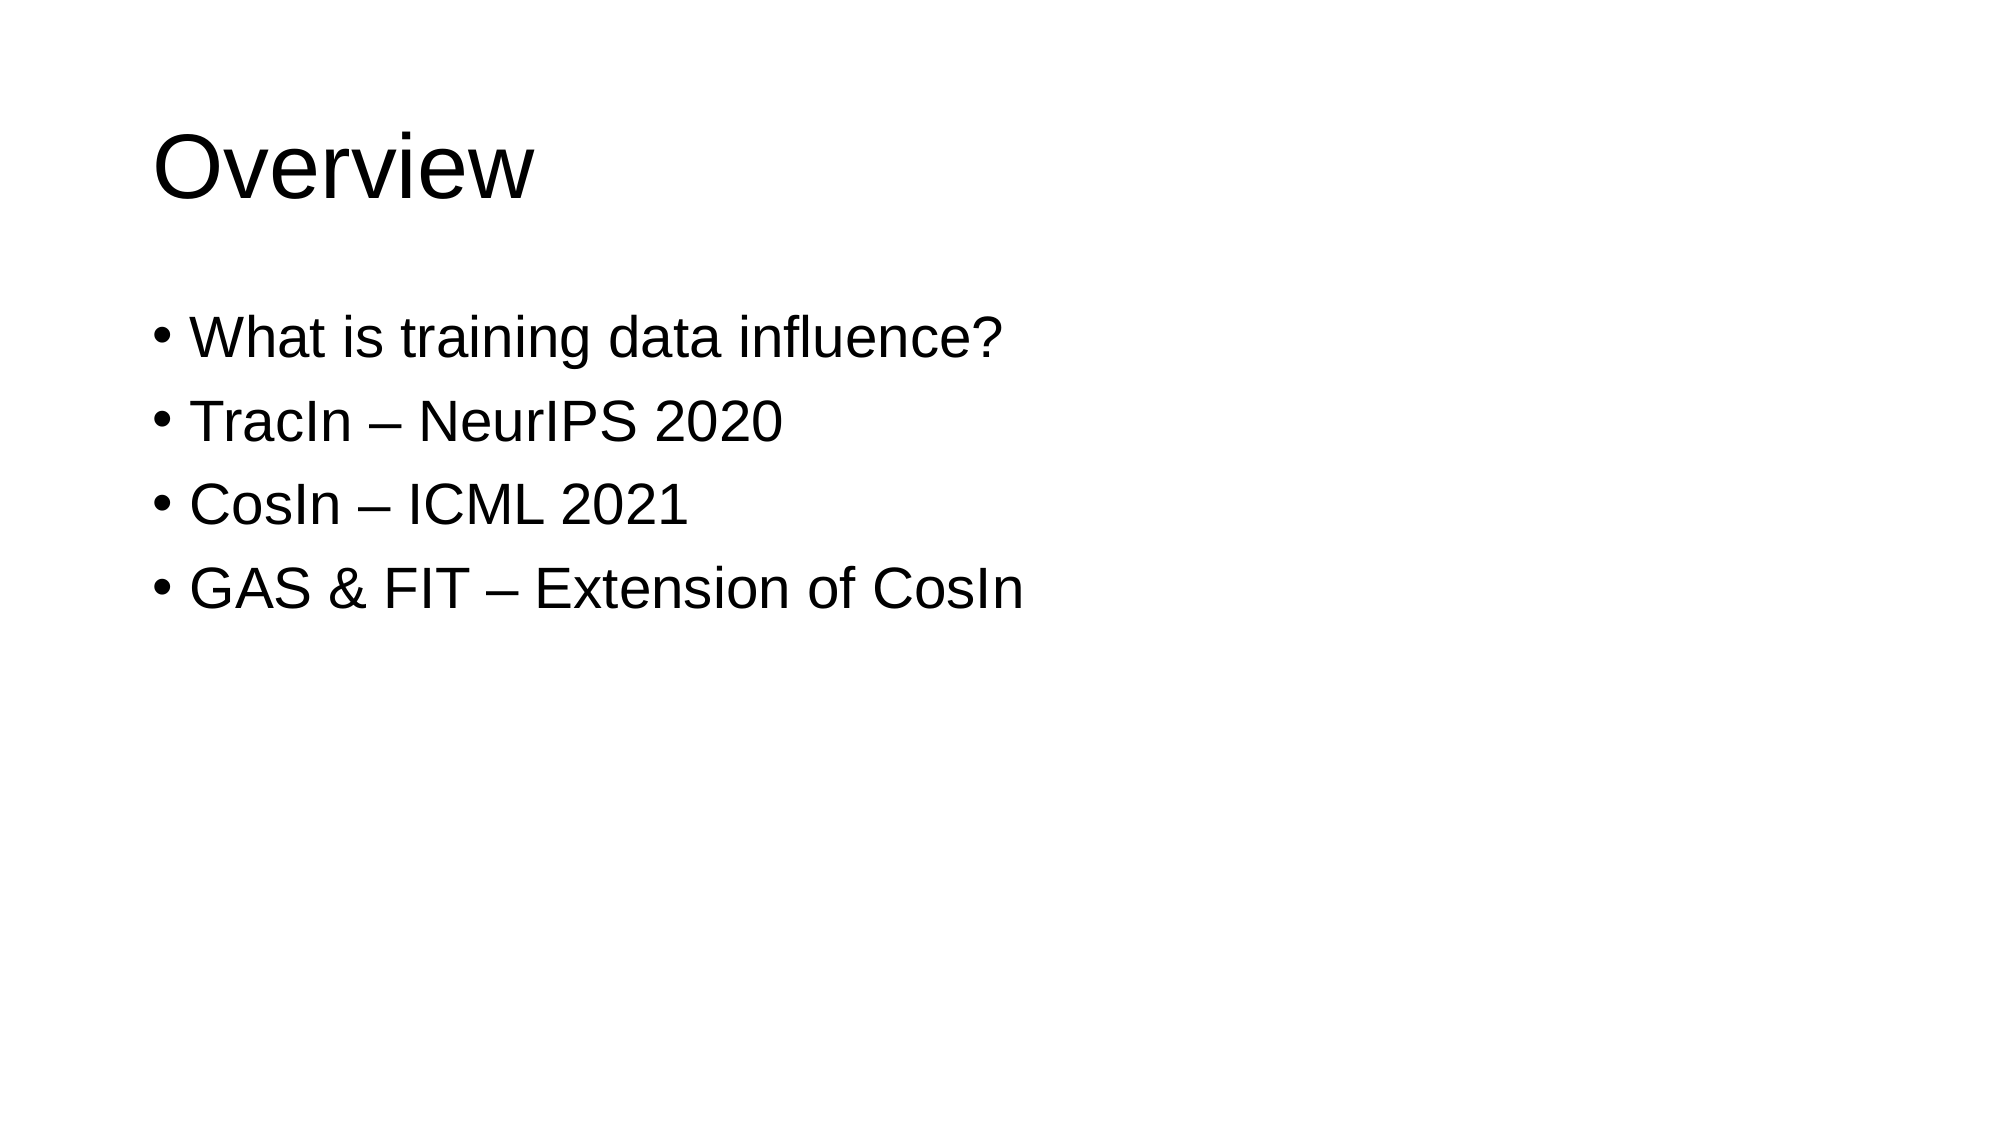

# Overview
What is training data influence?
TracIn – NeurIPS 2020
CosIn – ICML 2021
GAS & FIT – Extension of CosIn